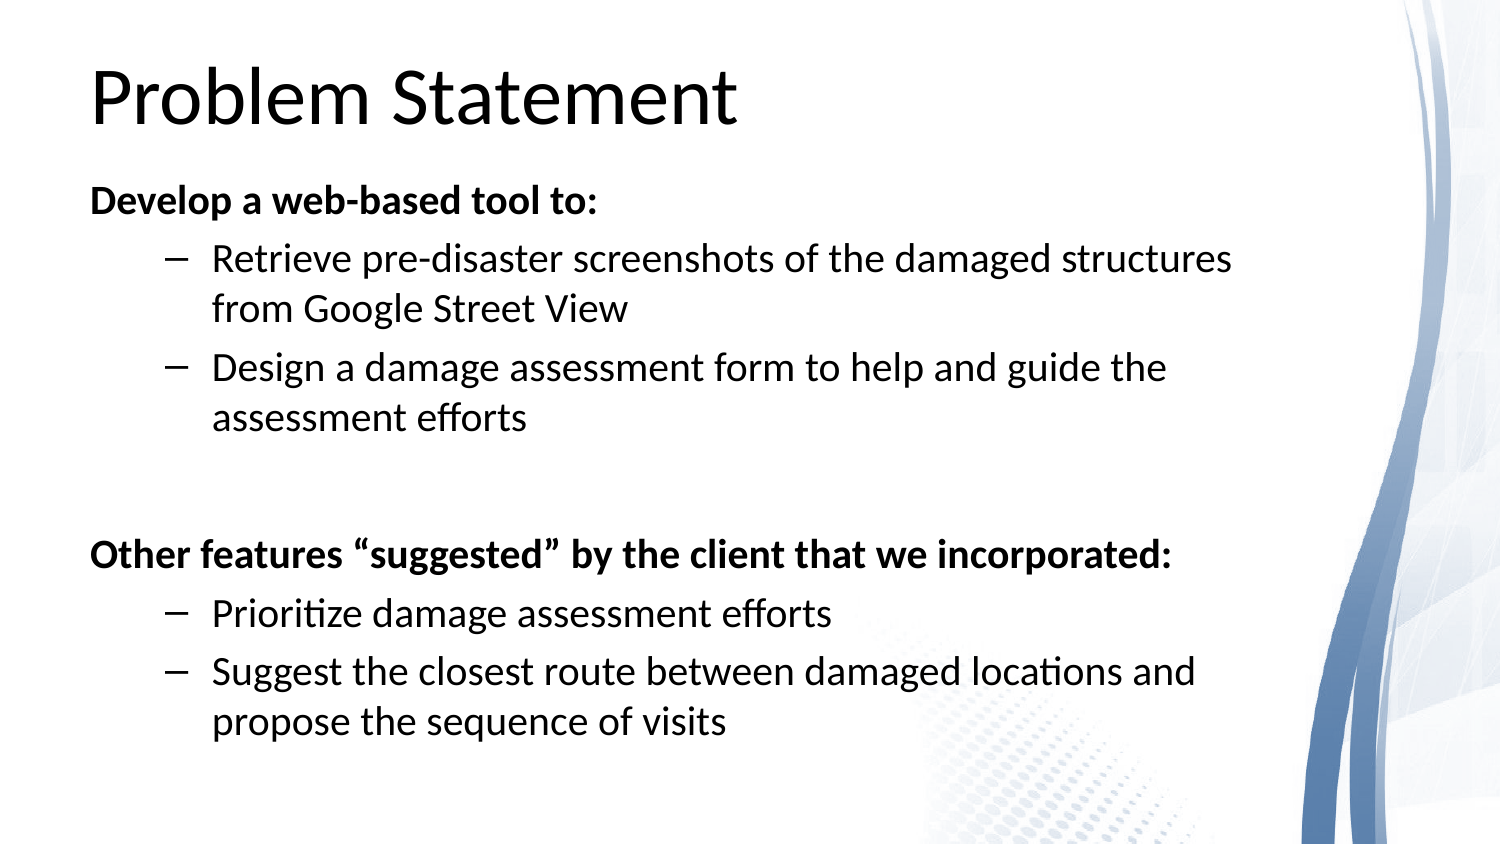

# Problem Statement
Develop a web-based tool to:
Retrieve pre-disaster screenshots of the damaged structures from Google Street View
Design a damage assessment form to help and guide the assessment efforts

Other features “suggested” by the client that we incorporated:
Prioritize damage assessment efforts
Suggest the closest route between damaged locations and propose the sequence of visits